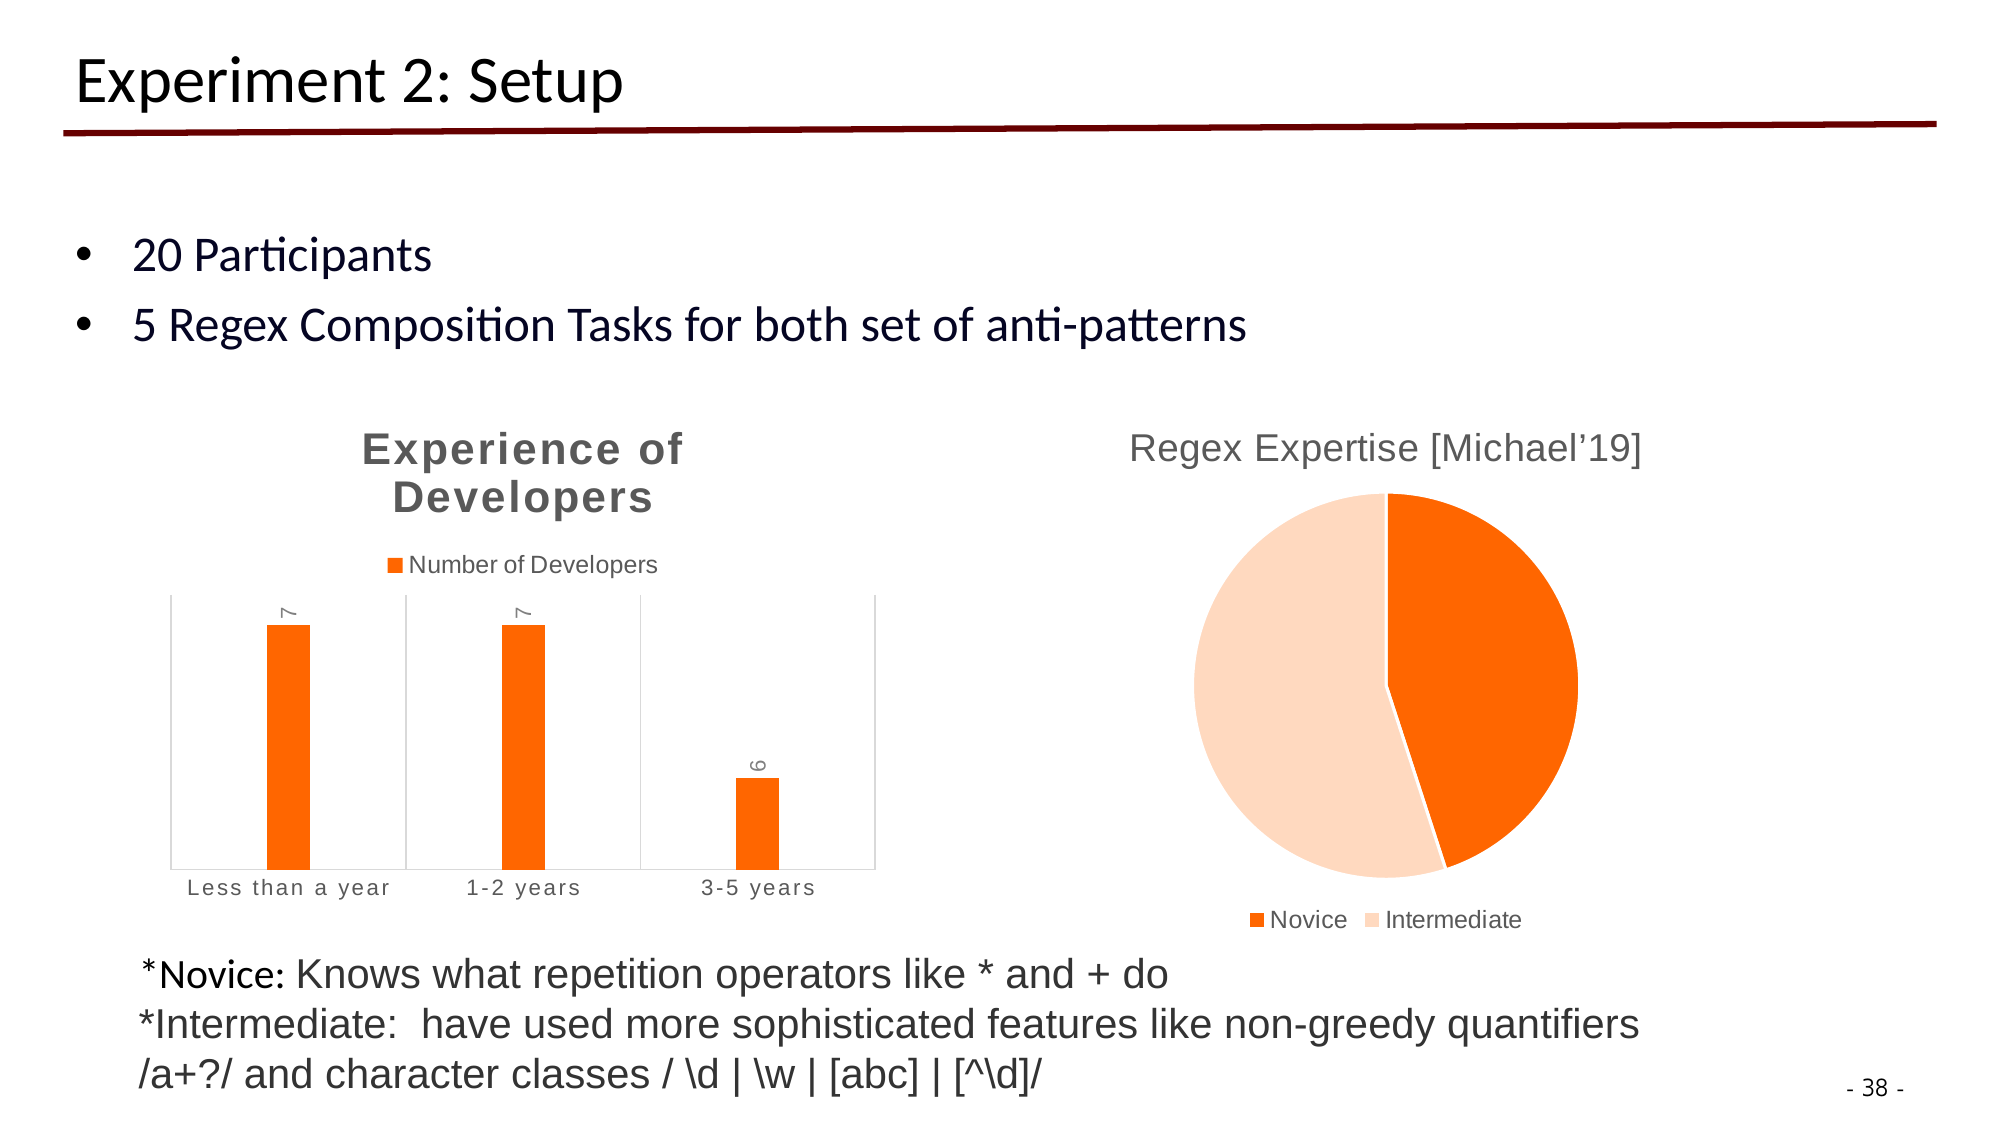

# Experiment 2: Setup
20 Participants
5 Regex Composition Tasks for both set of anti-patterns

### Chart: Experience of Developers

| Category | Number of Developers |
|---|---|
| Less than a year | 7.0 |
| 1-2 years | 7.0 |
| 3-5 years | 6.0 |

### Chart: Regex Expertise [Michael’19]

| Category | Regex Expertise |
|---|---|
| Novice | 9.0 |
| Intermediate | 11.0 |
*Novice: Knows what repetition operators like * and + do
*Intermediate:  have used more sophisticated features like non-greedy quantifiers /a+?/ and character classes / \d | \w | [abc] | [^\d]/